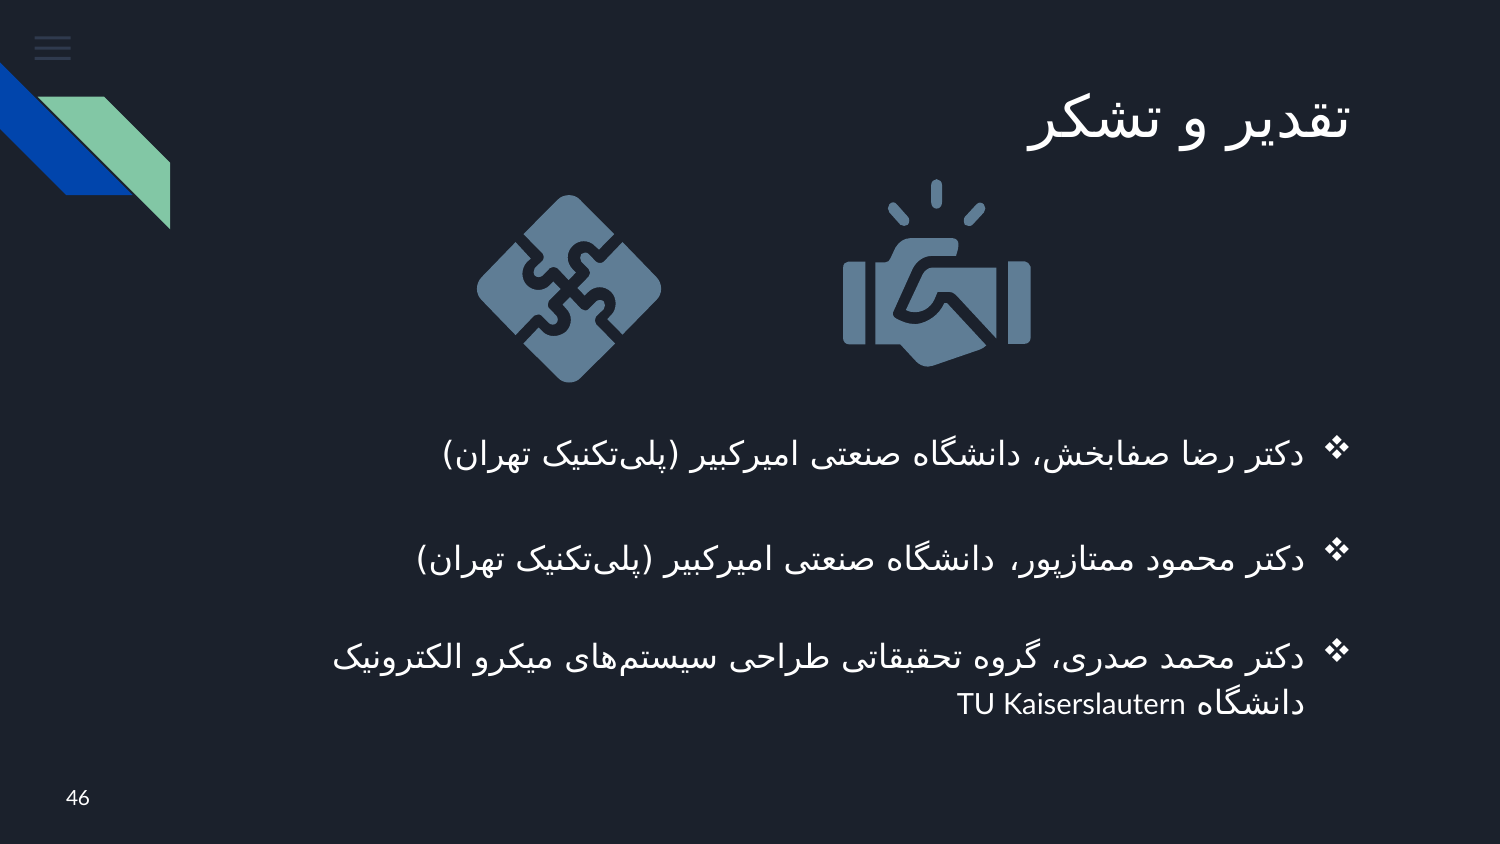

# تقدیر و تشکر

دکتر رضا صفابخش، دانشگاه صنعتی امیرکبیر (پلی‌تکنیک تهران)
دکتر محمود ممتازپور، دانشگاه صنعتی امیرکبیر (پلی‌تکنیک تهران)
دکتر محمد صدری، گروه تحقیقاتی طراحی سیستم‌های میکرو الکترونیک دانشگاه TU Kaiserslautern

46